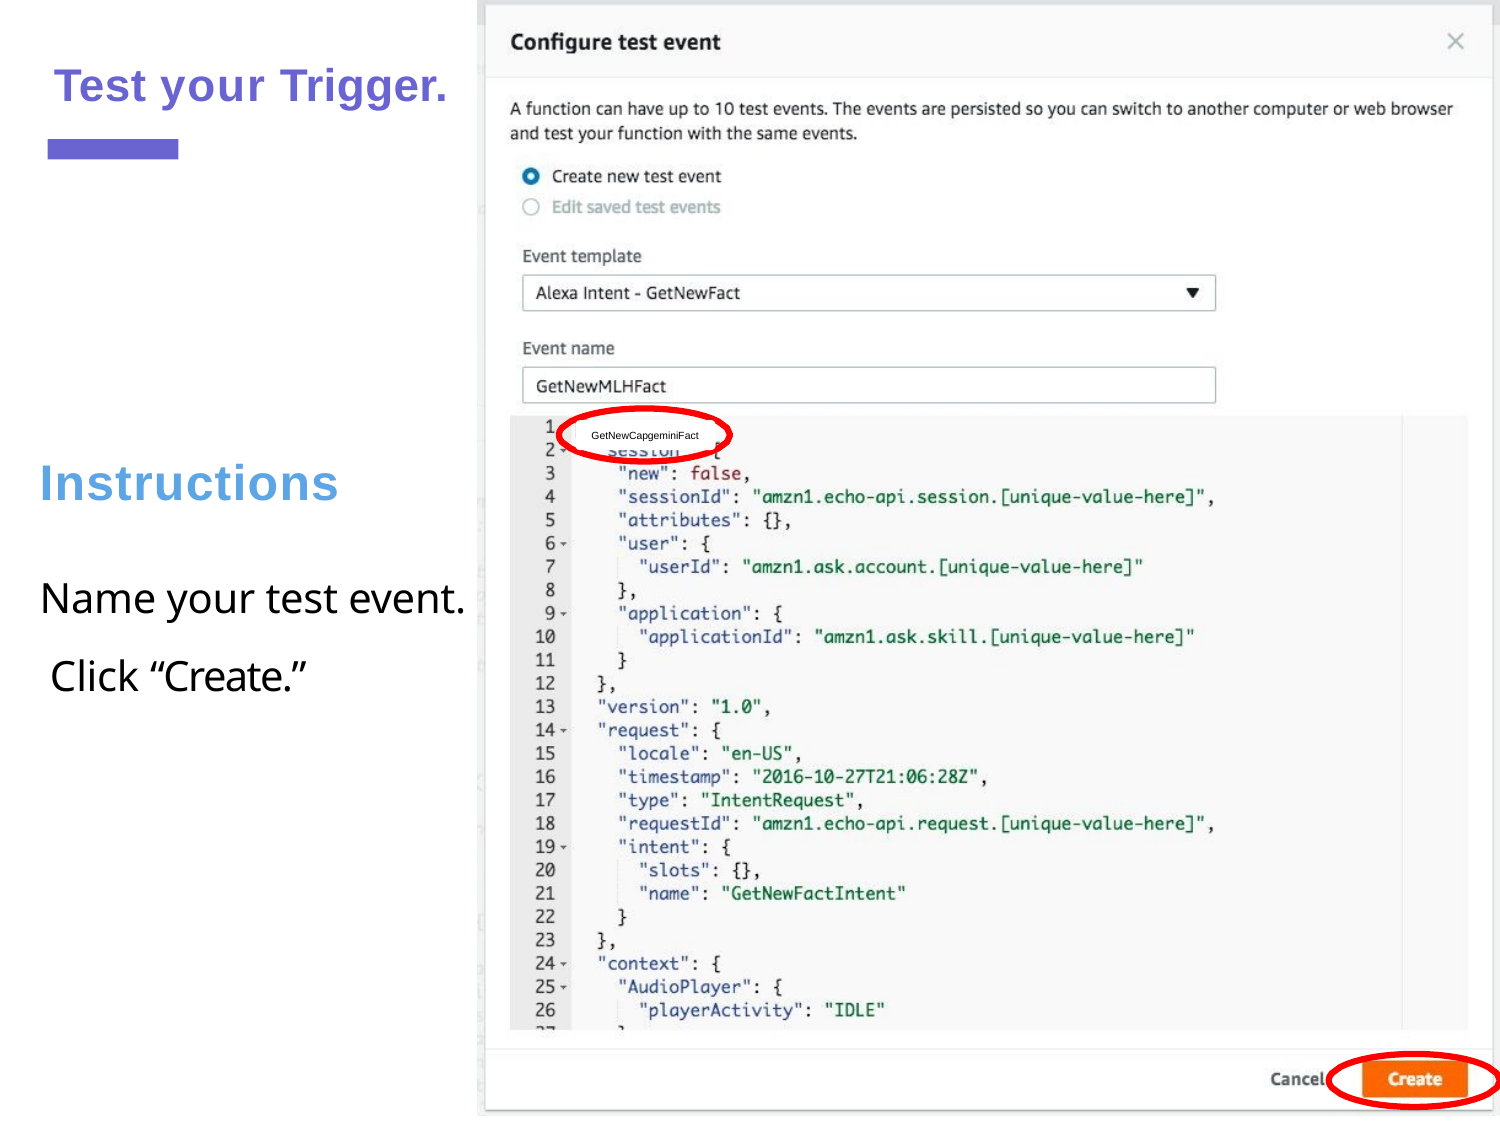

Hacking with Amazon Alexa
# Test your Trigger.

Instructions
Name your test event.  Click “Create.”
GetNewCapgeminiFact